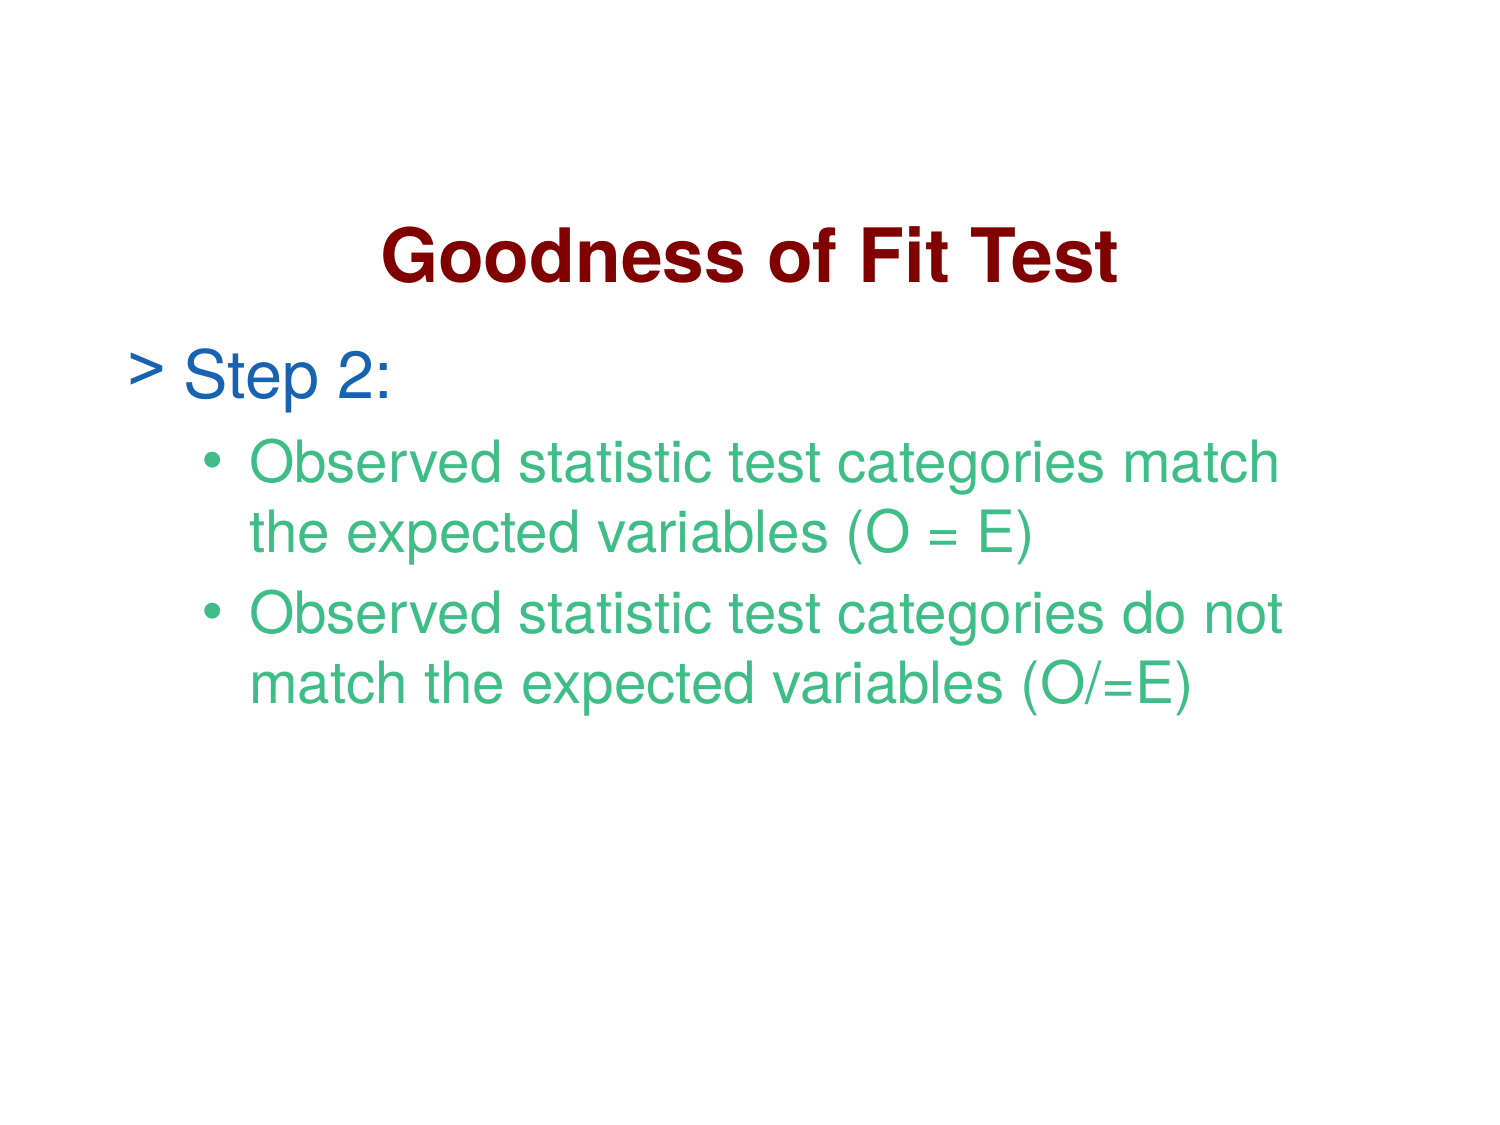

# Goodness of Fit Test
Step 2:
Observed statistic test categories match the expected variables (O = E)
Observed statistic test categories do not match the expected variables (O/=E)